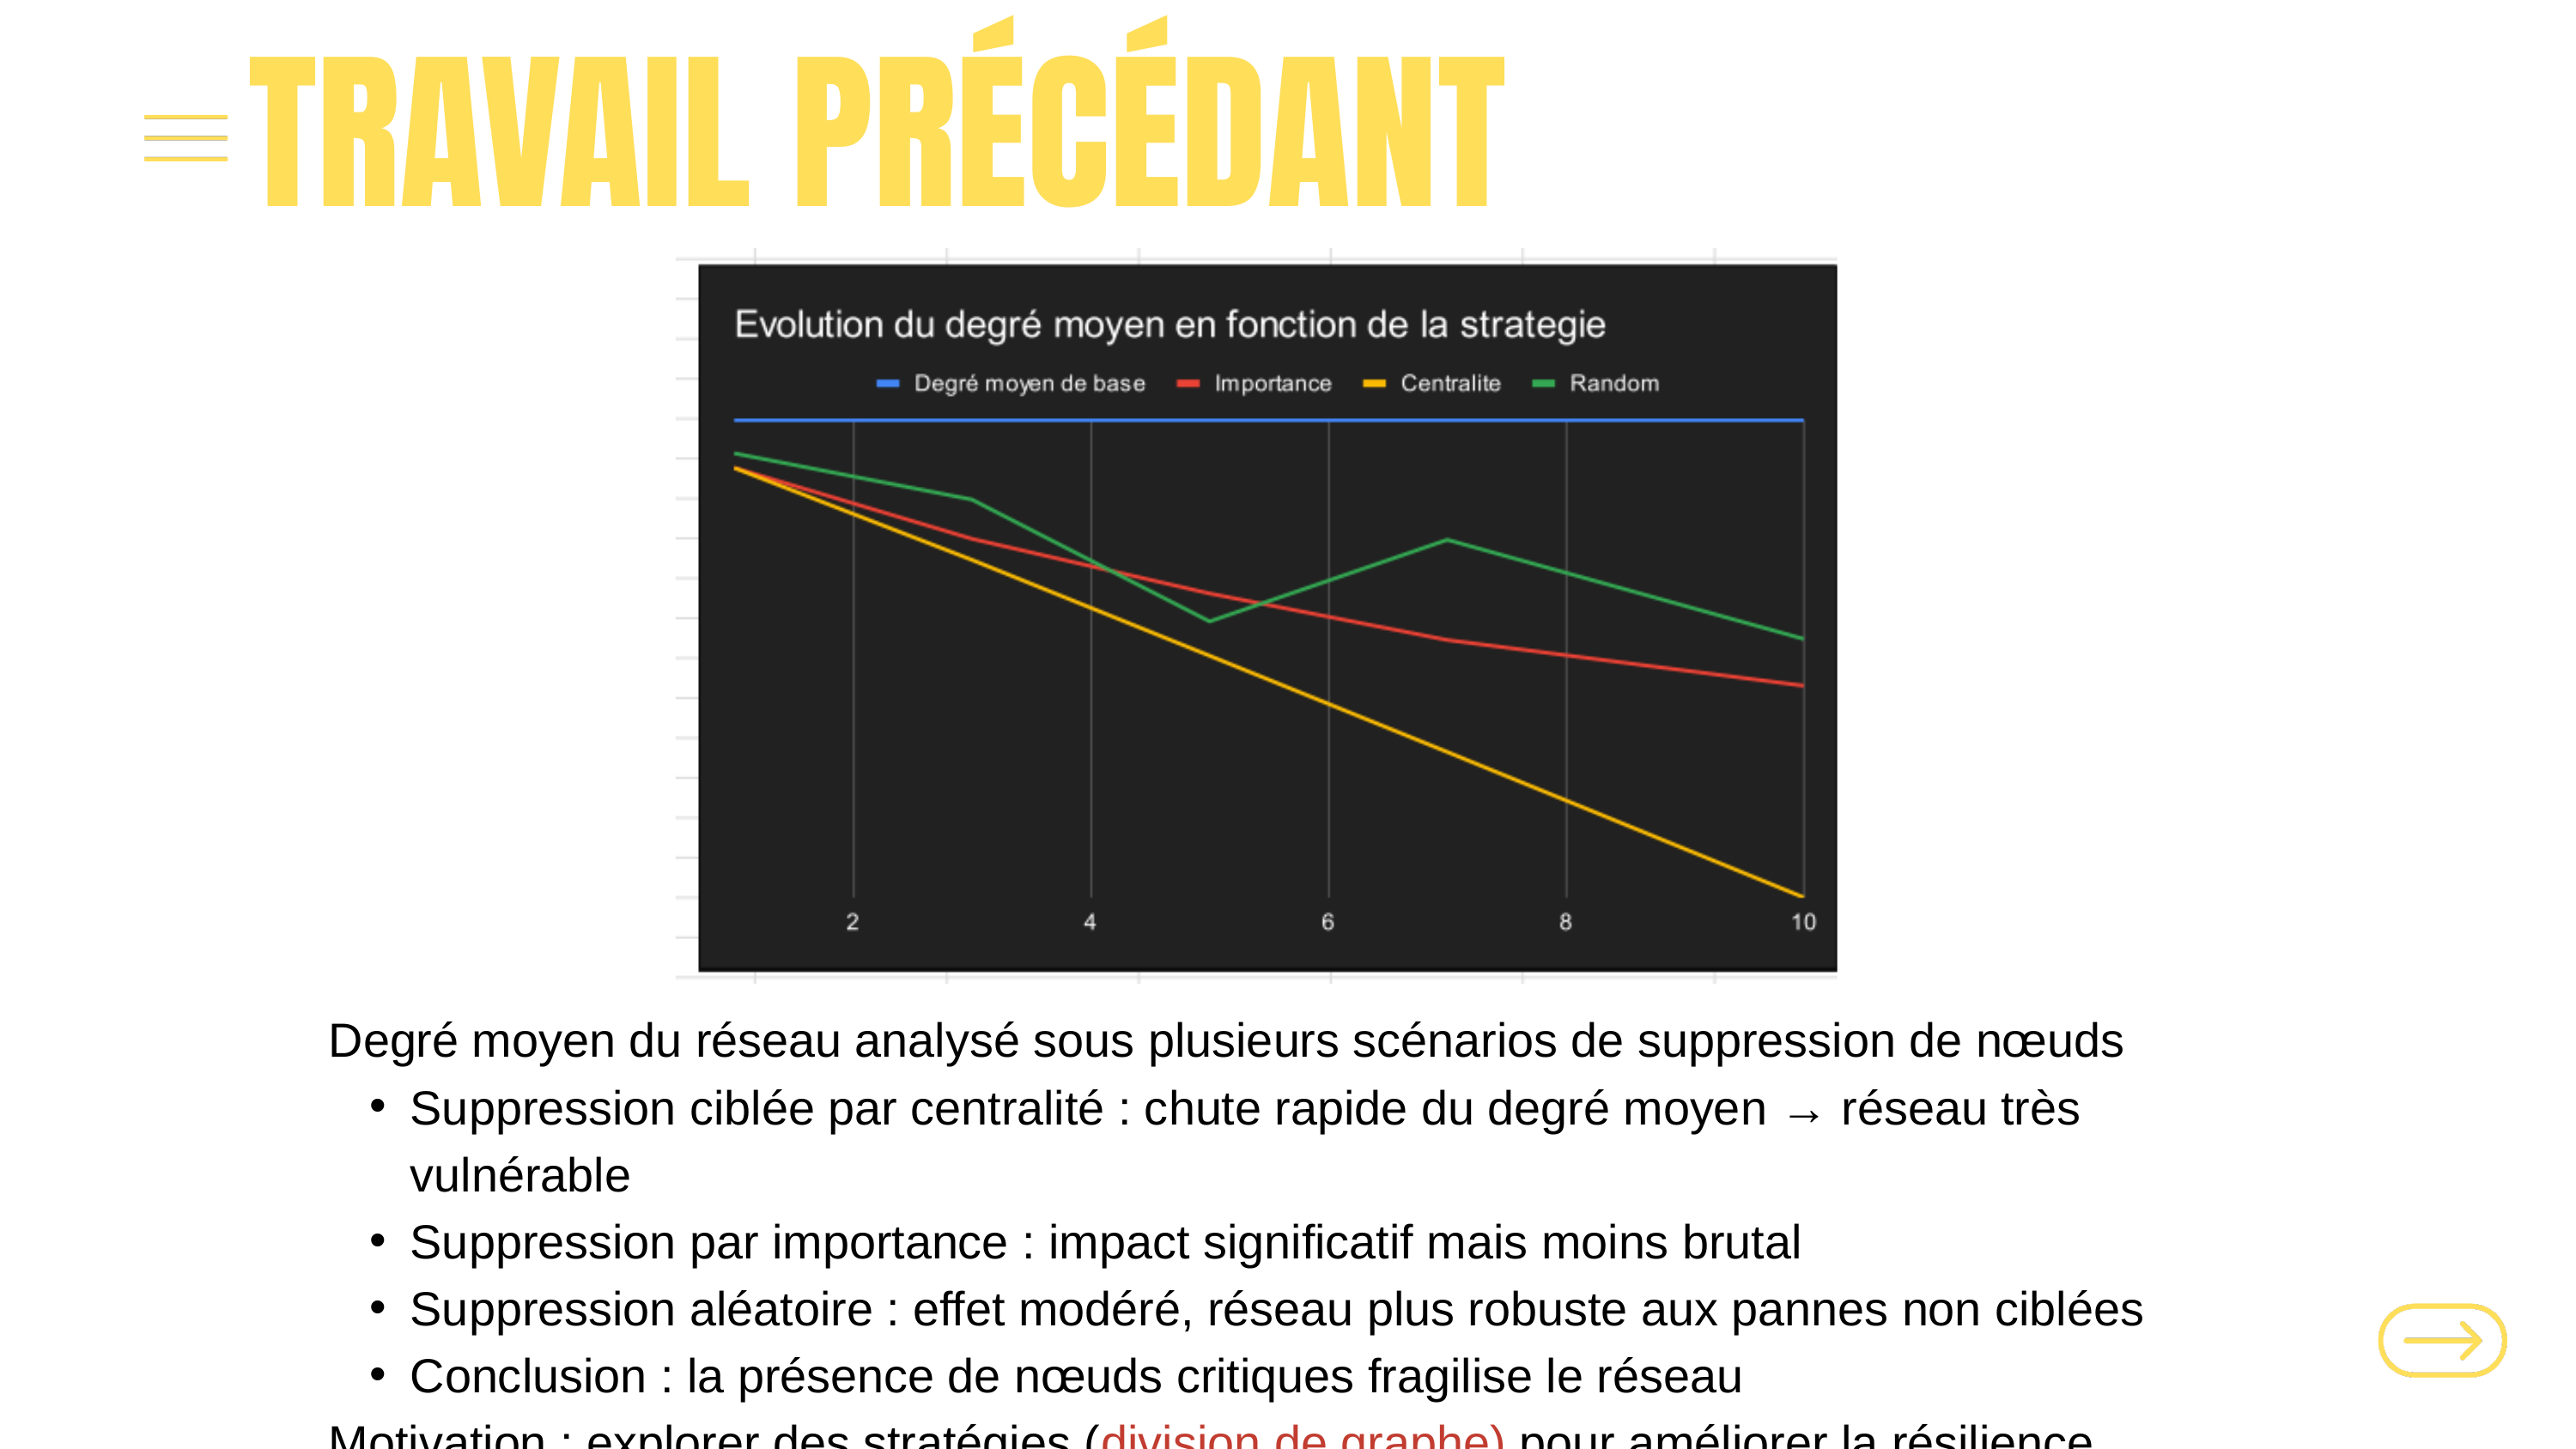

TRAVAIL PRÉCÉDANT

Degré moyen du réseau analysé sous plusieurs scénarios de suppression de nœuds
Suppression ciblée par centralité : chute rapide du degré moyen → réseau très vulnérable
Suppression par importance : impact significatif mais moins brutal
Suppression aléatoire : effet modéré, réseau plus robuste aux pannes non ciblées
Conclusion : la présence de nœuds critiques fragilise le réseau
Motivation : explorer des stratégies (division de graphe) pour améliorer la résilience